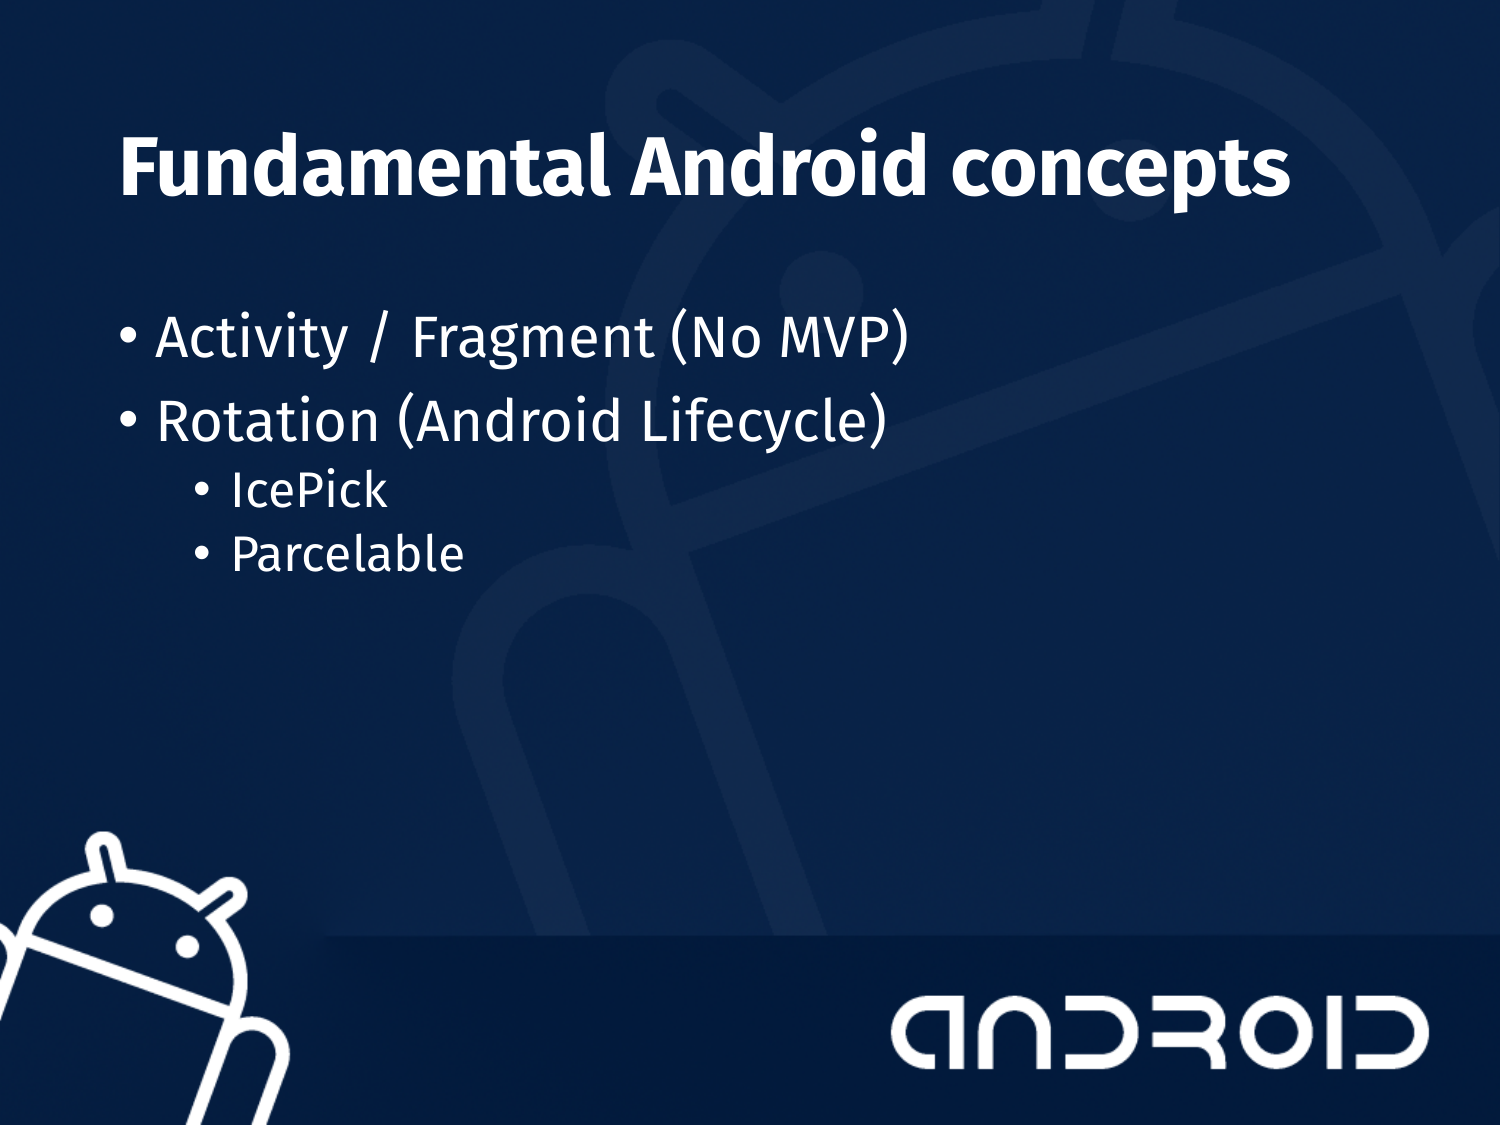

# Fundamental Android concepts
Activity / Fragment (No MVP)
Rotation (Android Lifecycle)
IcePick
Parcelable